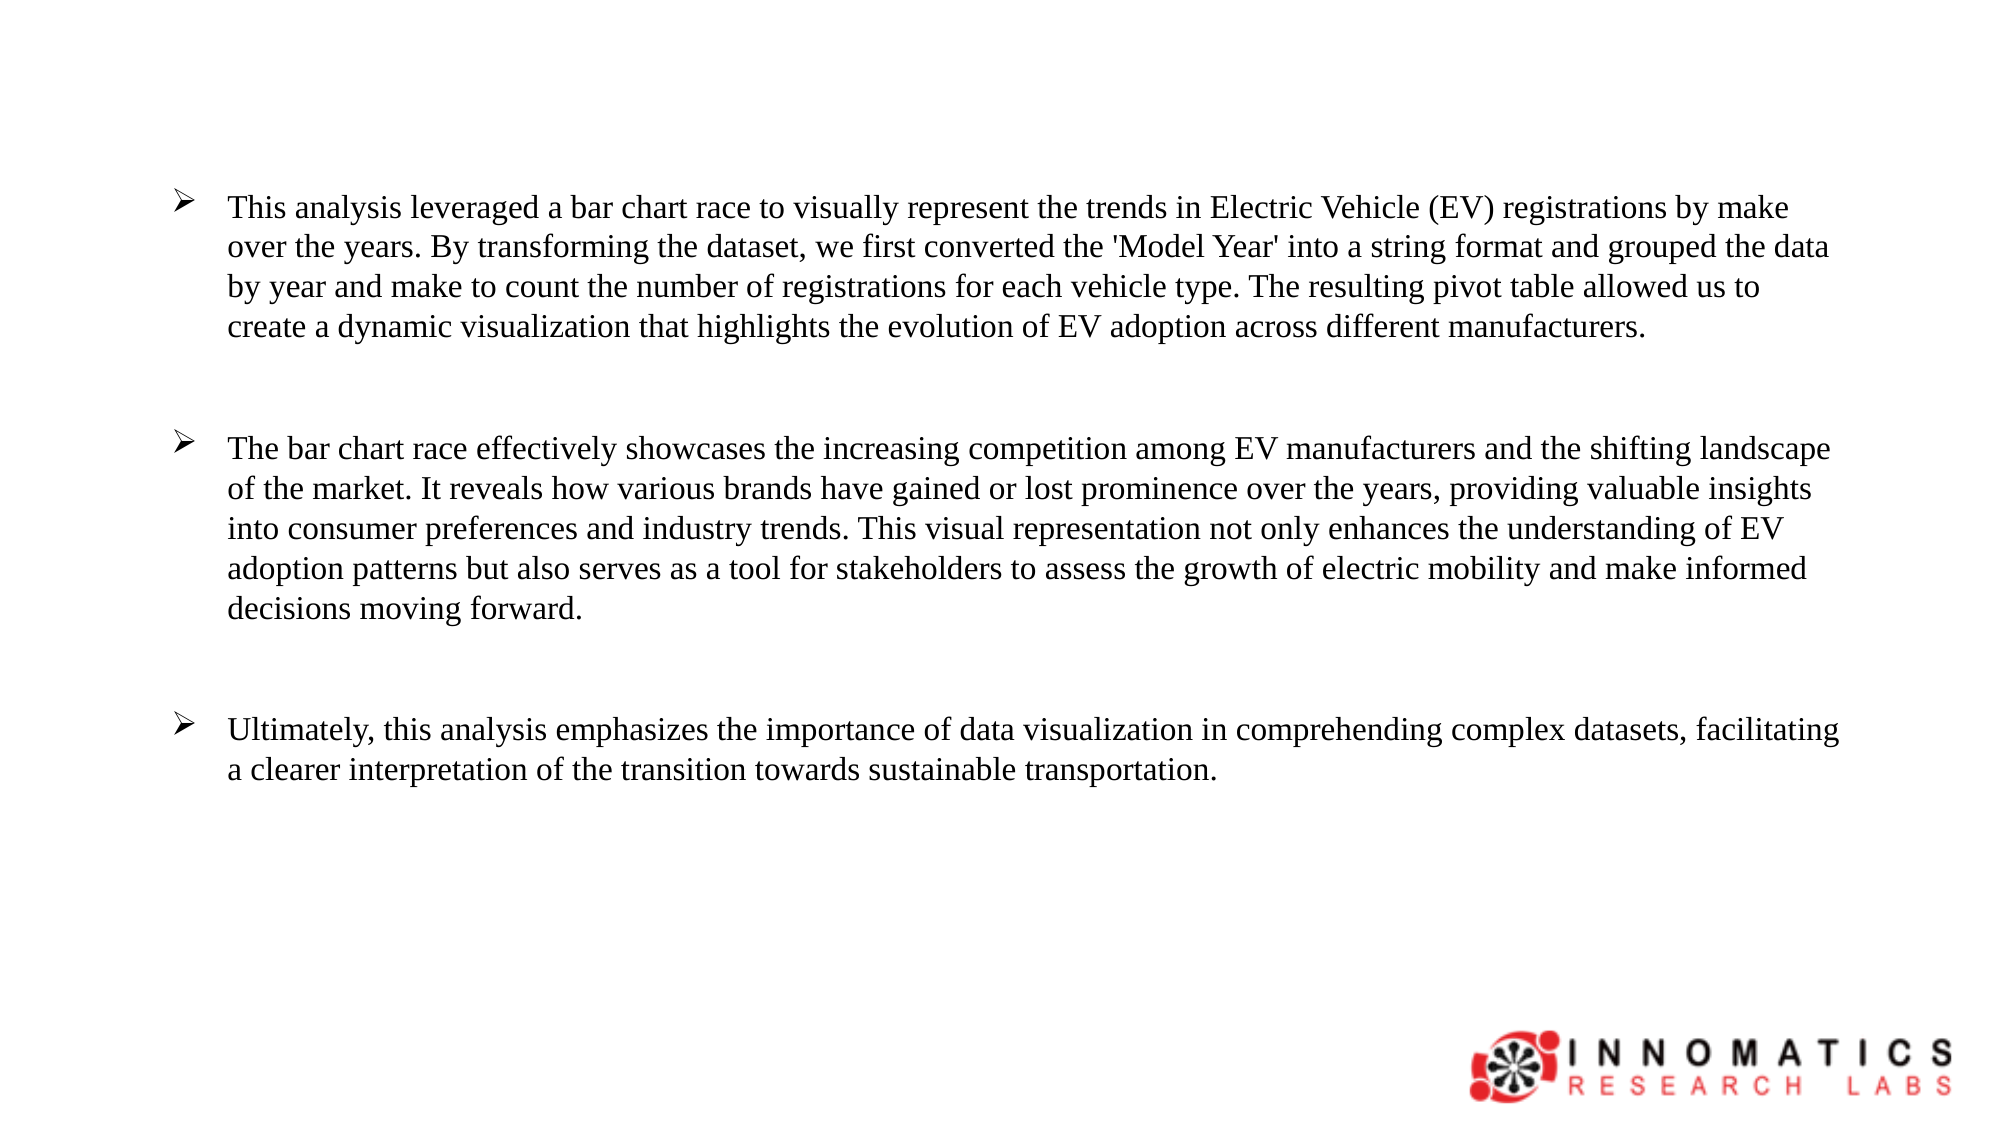

#
This analysis leveraged a bar chart race to visually represent the trends in Electric Vehicle (EV) registrations by make over the years. By transforming the dataset, we first converted the 'Model Year' into a string format and grouped the data by year and make to count the number of registrations for each vehicle type. The resulting pivot table allowed us to create a dynamic visualization that highlights the evolution of EV adoption across different manufacturers.

The bar chart race effectively showcases the increasing competition among EV manufacturers and the shifting landscape of the market. It reveals how various brands have gained or lost prominence over the years, providing valuable insights into consumer preferences and industry trends. This visual representation not only enhances the understanding of EV adoption patterns but also serves as a tool for stakeholders to assess the growth of electric mobility and make informed decisions moving forward.

Ultimately, this analysis emphasizes the importance of data visualization in comprehending complex datasets, facilitating a clearer interpretation of the transition towards sustainable transportation.